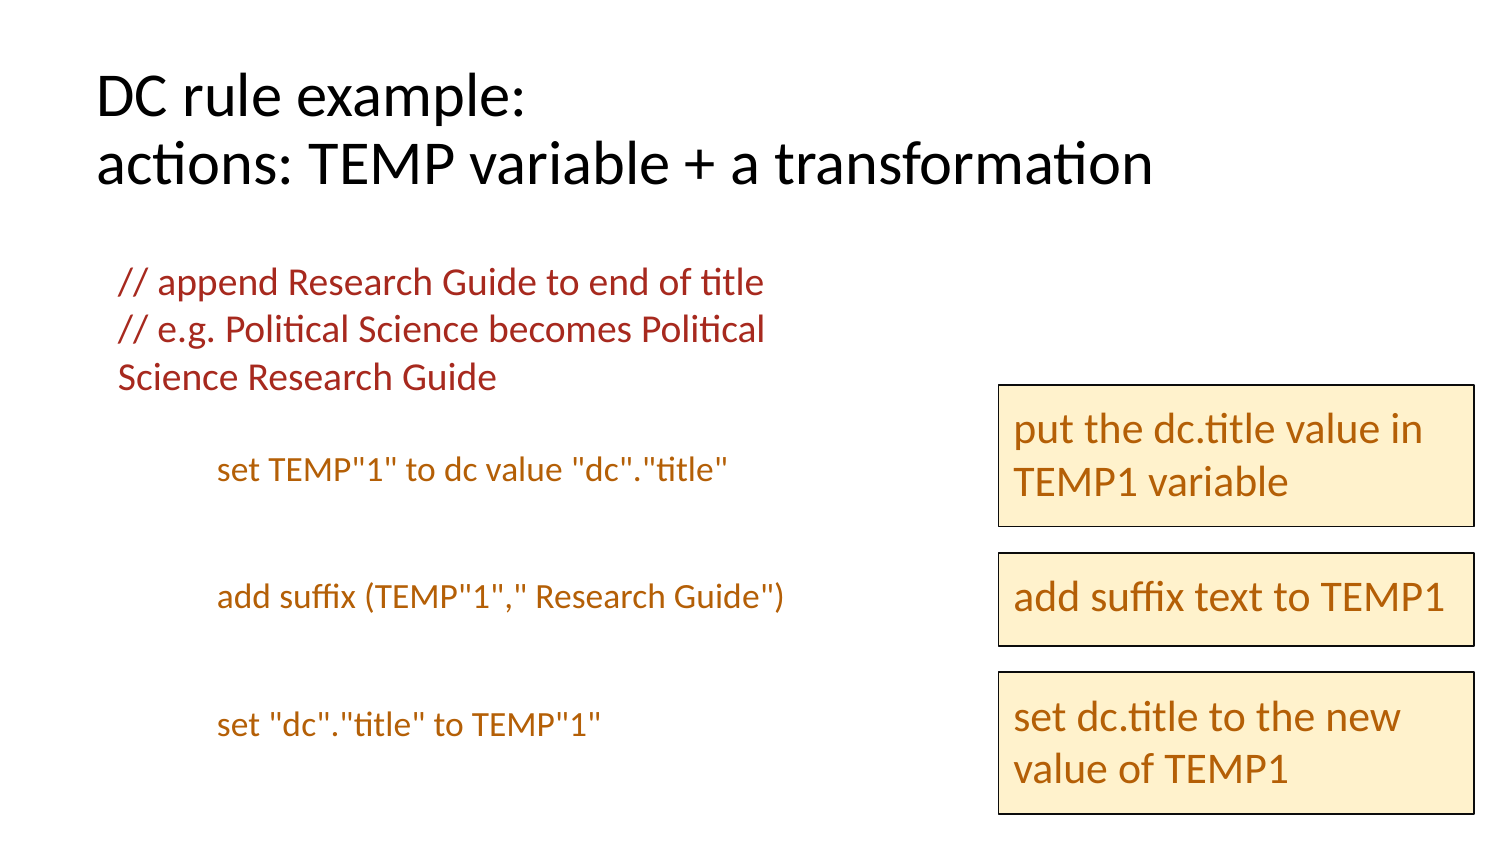

# DC rule example: actions: TEMP variable + a transformation
// append Research Guide to end of title
// e.g. Political Science becomes Political Science Research Guide

   set TEMP"1" to dc value "dc"."title"

   add suffix (TEMP"1"," Research Guide")

   set "dc"."title" to TEMP"1"
put the dc.title value in TEMP1 variable
add suffix text to TEMP1
set dc.title to the new value of TEMP1